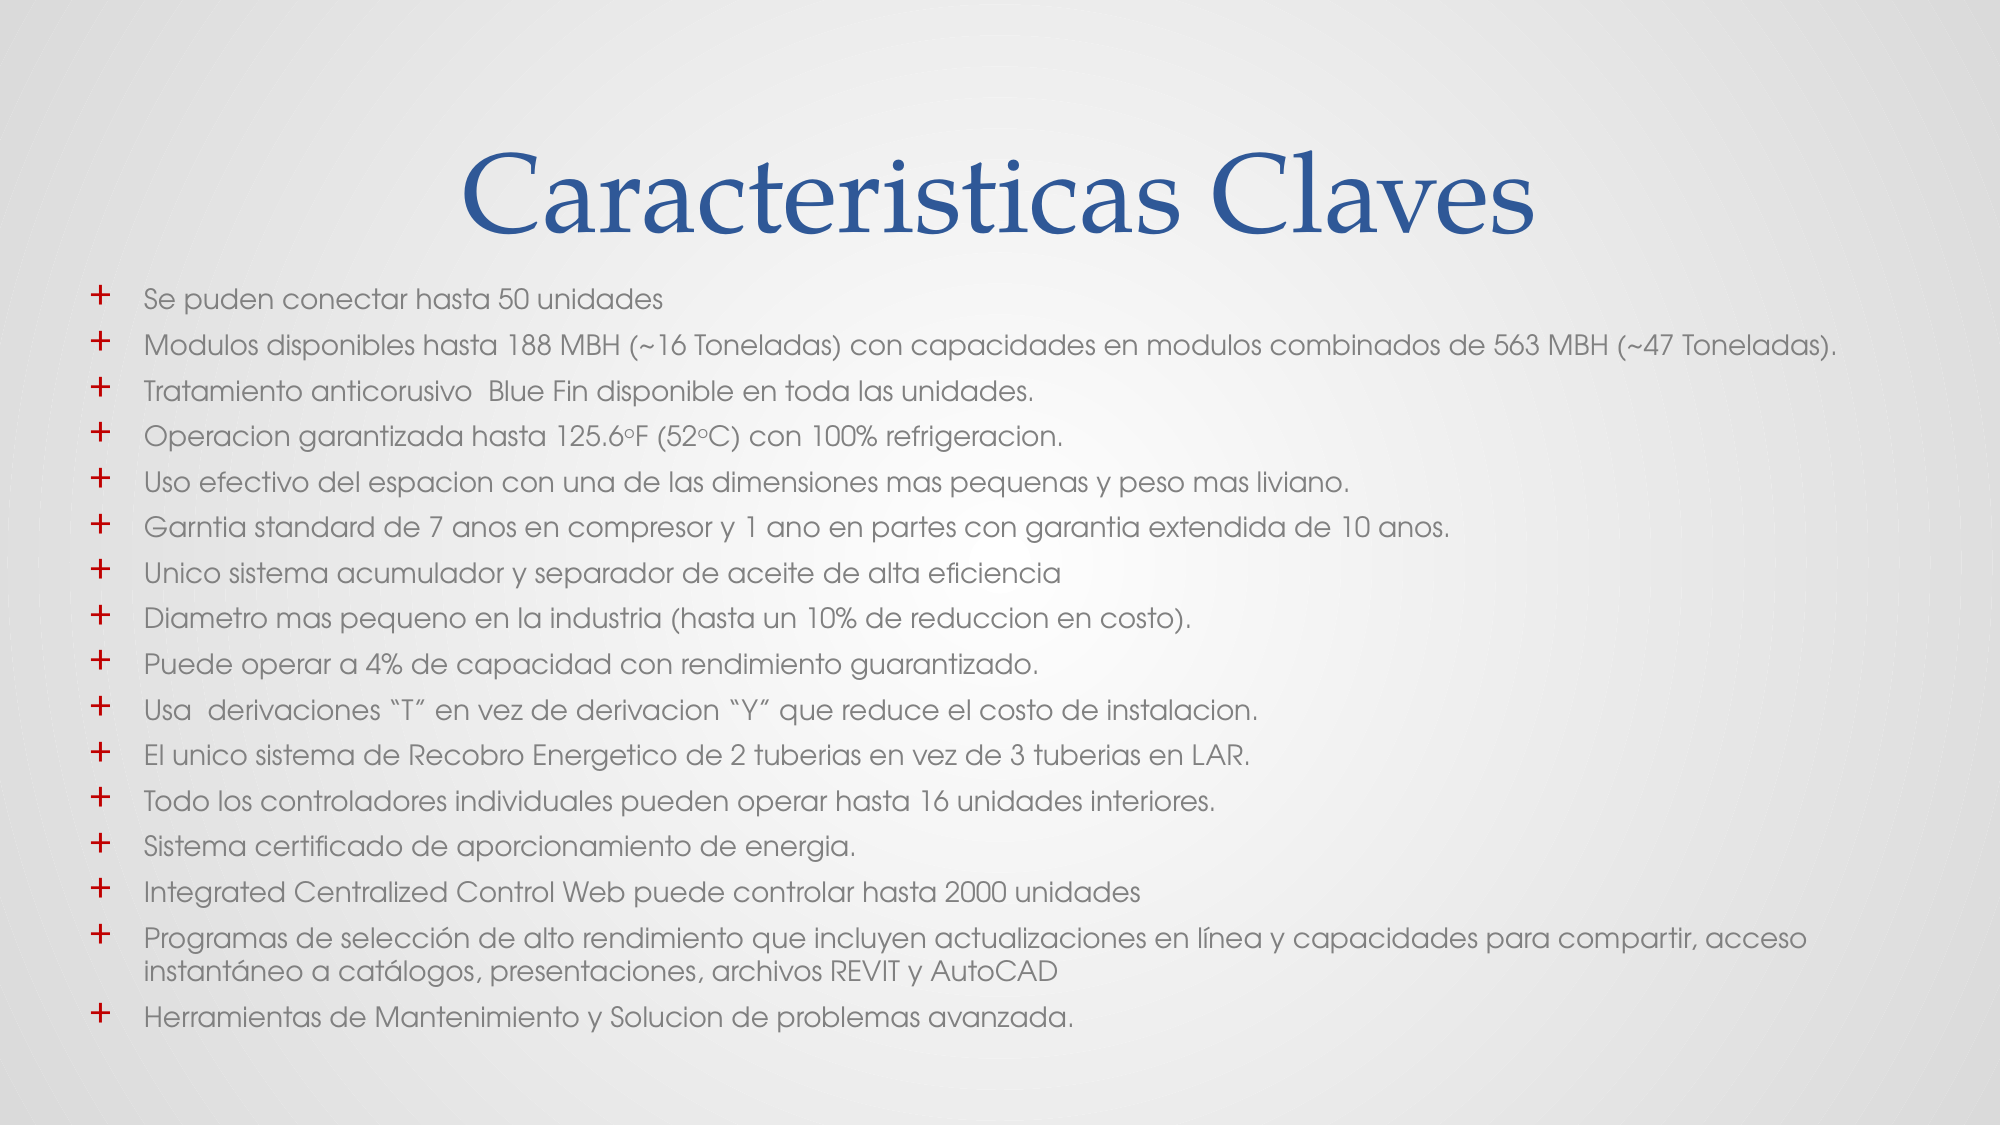

# Caracteristicas Claves
Se puden conectar hasta 50 unidades
Modulos disponibles hasta 188 MBH (~16 Toneladas) con capacidades en modulos combinados de 563 MBH (~47 Toneladas).
Tratamiento anticorusivo  Blue Fin disponible en toda las unidades.
Operacion garantizada hasta 125.6oF (52oC) con 100% refrigeracion.
Uso efectivo del espacion con una de las dimensiones mas pequenas y peso mas liviano.
Garntia standard de 7 anos en compresor y 1 ano en partes con garantia extendida de 10 anos.
Unico sistema acumulador y separador de aceite de alta eficiencia
Diametro mas pequeno en la industria (hasta un 10% de reduccion en costo).
Puede operar a 4% de capacidad con rendimiento guarantizado.
Usa  derivaciones “T” en vez de derivacion “Y” que reduce el costo de instalacion.
El unico sistema de Recobro Energetico de 2 tuberias en vez de 3 tuberias en LAR.
Todo los controladores individuales pueden operar hasta 16 unidades interiores.
Sistema certificado de aporcionamiento de energia.
Integrated Centralized Control Web puede controlar hasta 2000 unidades
Programas de selección de alto rendimiento que incluyen actualizaciones en línea y capacidades para compartir, acceso instantáneo a catálogos, presentaciones, archivos REVIT y AutoCAD
Herramientas de Mantenimiento y Solucion de problemas avanzada.